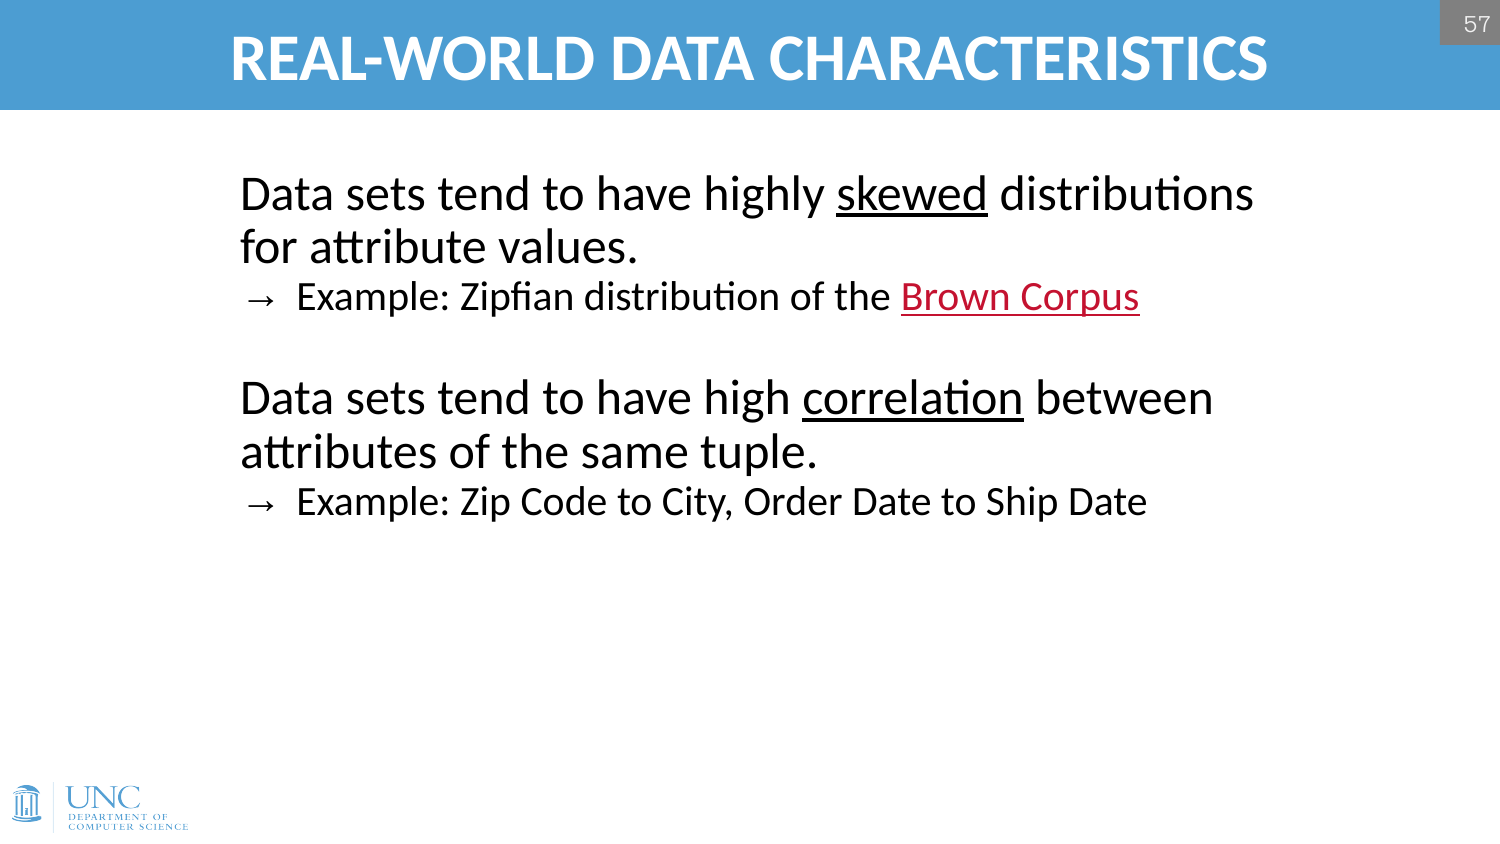

57
# REAL-WORLD DATA CHARACTERISTICS
Data sets tend to have highly skewed distributions for attribute values.
Example: Zipfian distribution of the Brown Corpus

Data sets tend to have high correlation between attributes of the same tuple.
Example: Zip Code to City, Order Date to Ship Date